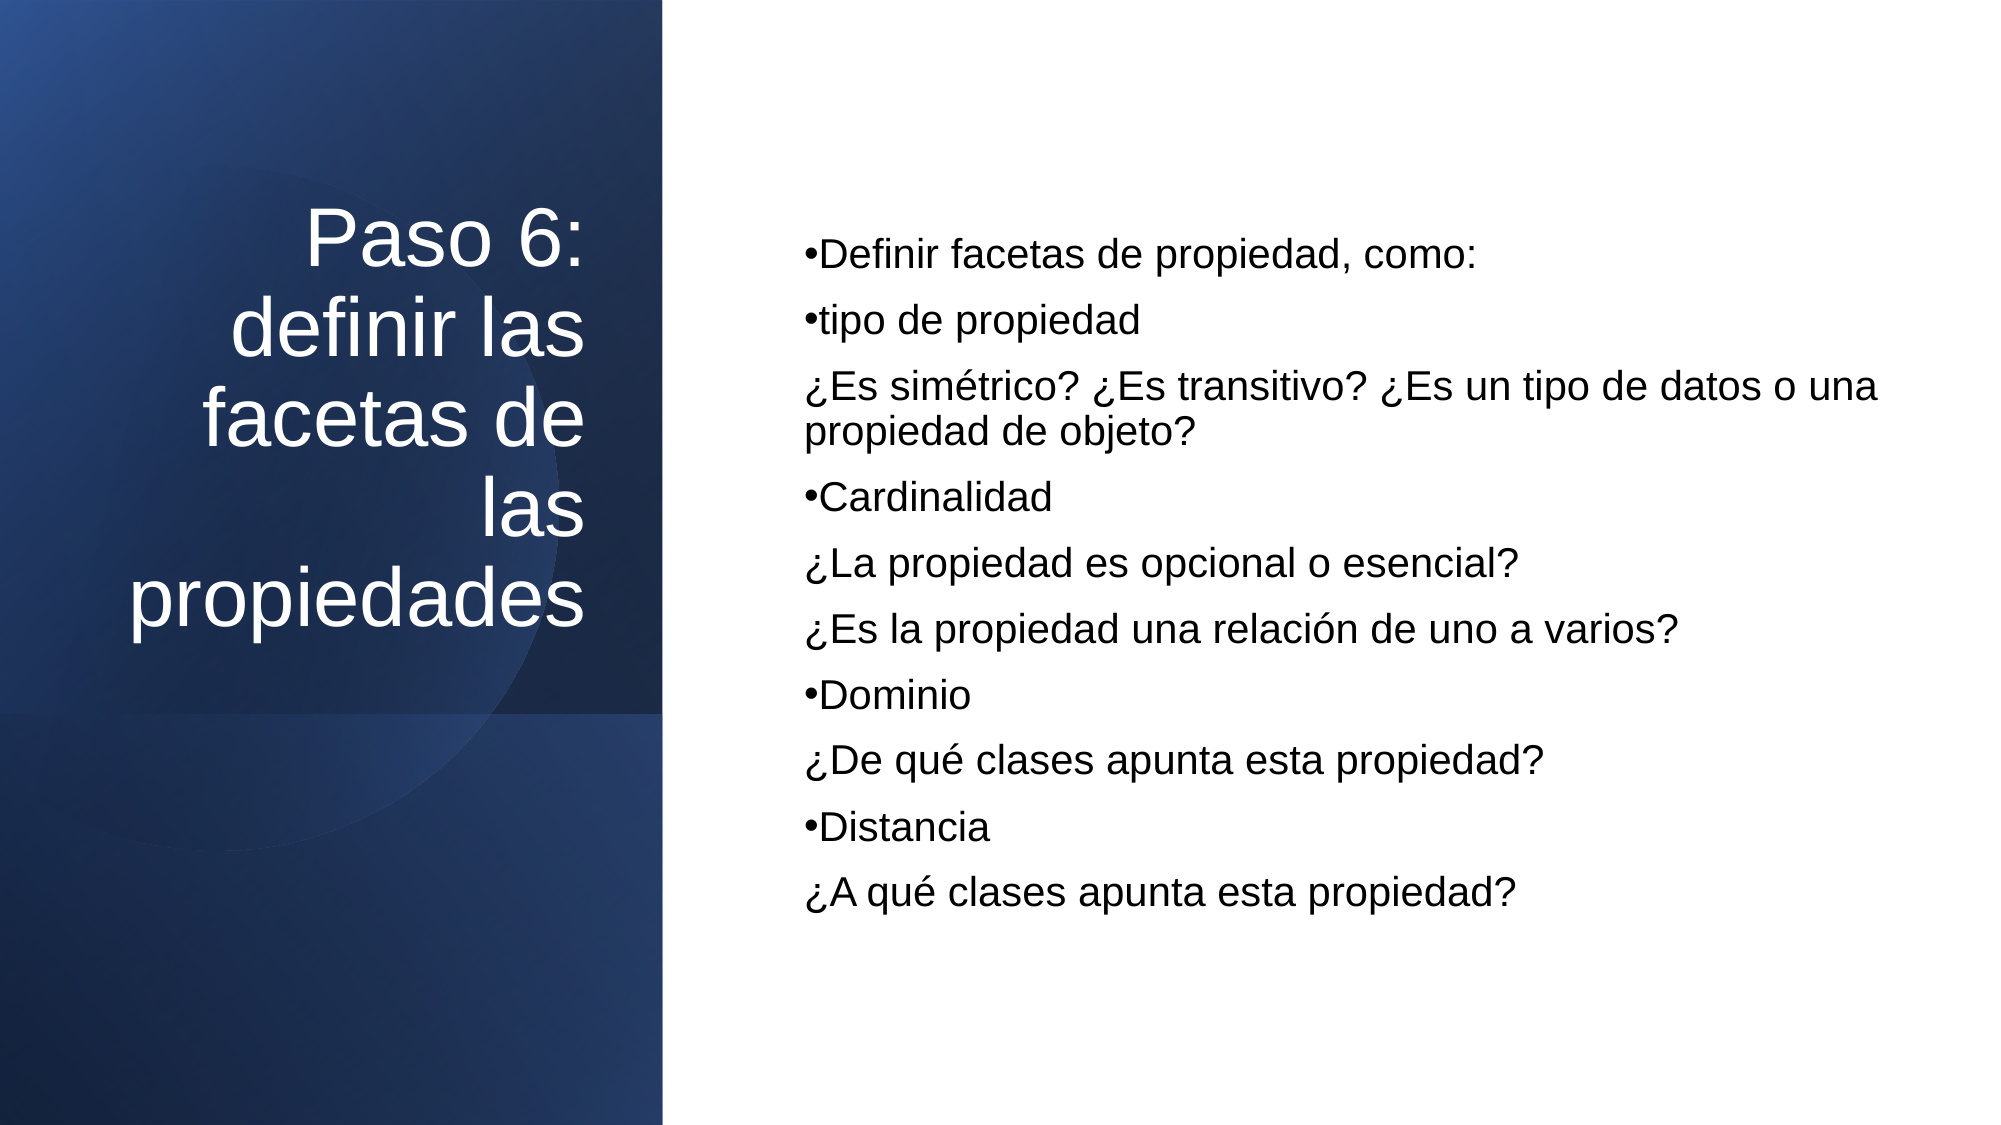

# Paso 6: definir las facetas de las propiedades
Definir facetas de propiedad, como:
tipo de propiedad
¿Es simétrico? ¿Es transitivo? ¿Es un tipo de datos o una propiedad de objeto?
Cardinalidad
¿La propiedad es opcional o esencial?
¿Es la propiedad una relación de uno a varios?
Dominio
¿De qué clases apunta esta propiedad?
Distancia
¿A qué clases apunta esta propiedad?